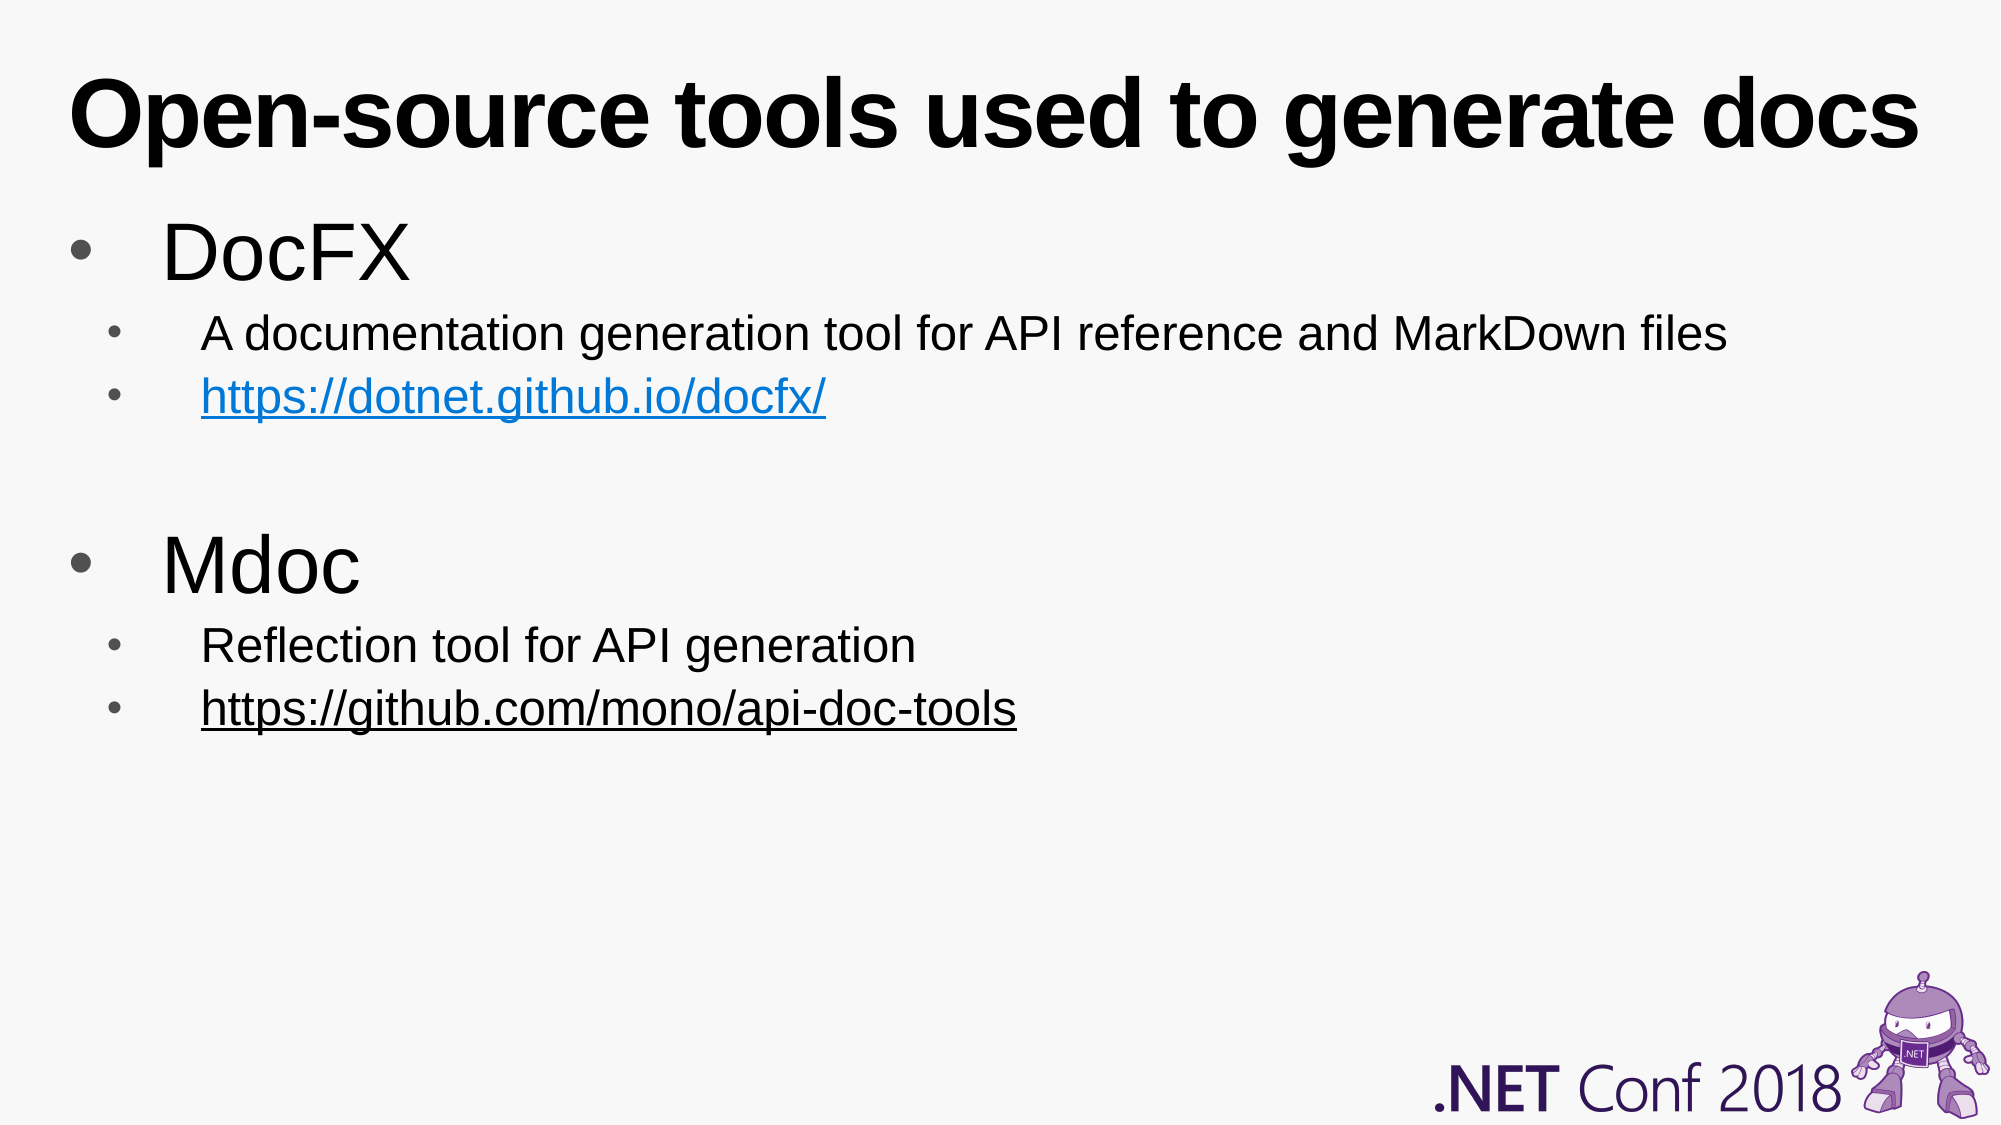

# Open-source tools used to generate docs
DocFX
A documentation generation tool for API reference and MarkDown files
https://dotnet.github.io/docfx/

Mdoc
Reflection tool for API generation
https://github.com/mono/api-doc-tools